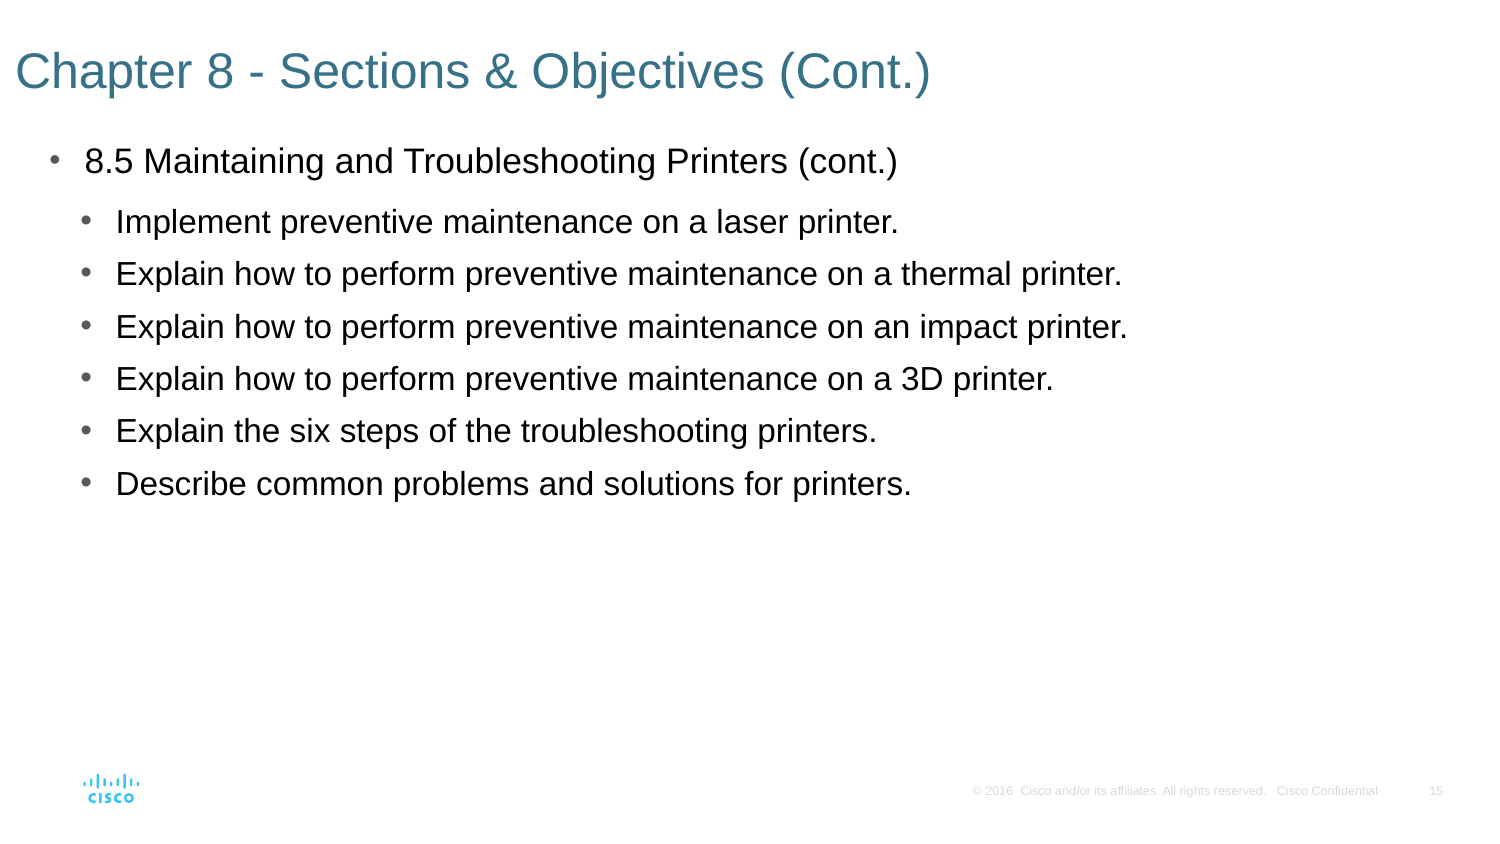

# Chapter 8 - Sections & Objectives (Cont.)
8.5 Maintaining and Troubleshooting Printers (cont.)
Implement preventive maintenance on a laser printer.
Explain how to perform preventive maintenance on a thermal printer.
Explain how to perform preventive maintenance on an impact printer.
Explain how to perform preventive maintenance on a 3D printer.
Explain the six steps of the troubleshooting printers.
Describe common problems and solutions for printers.